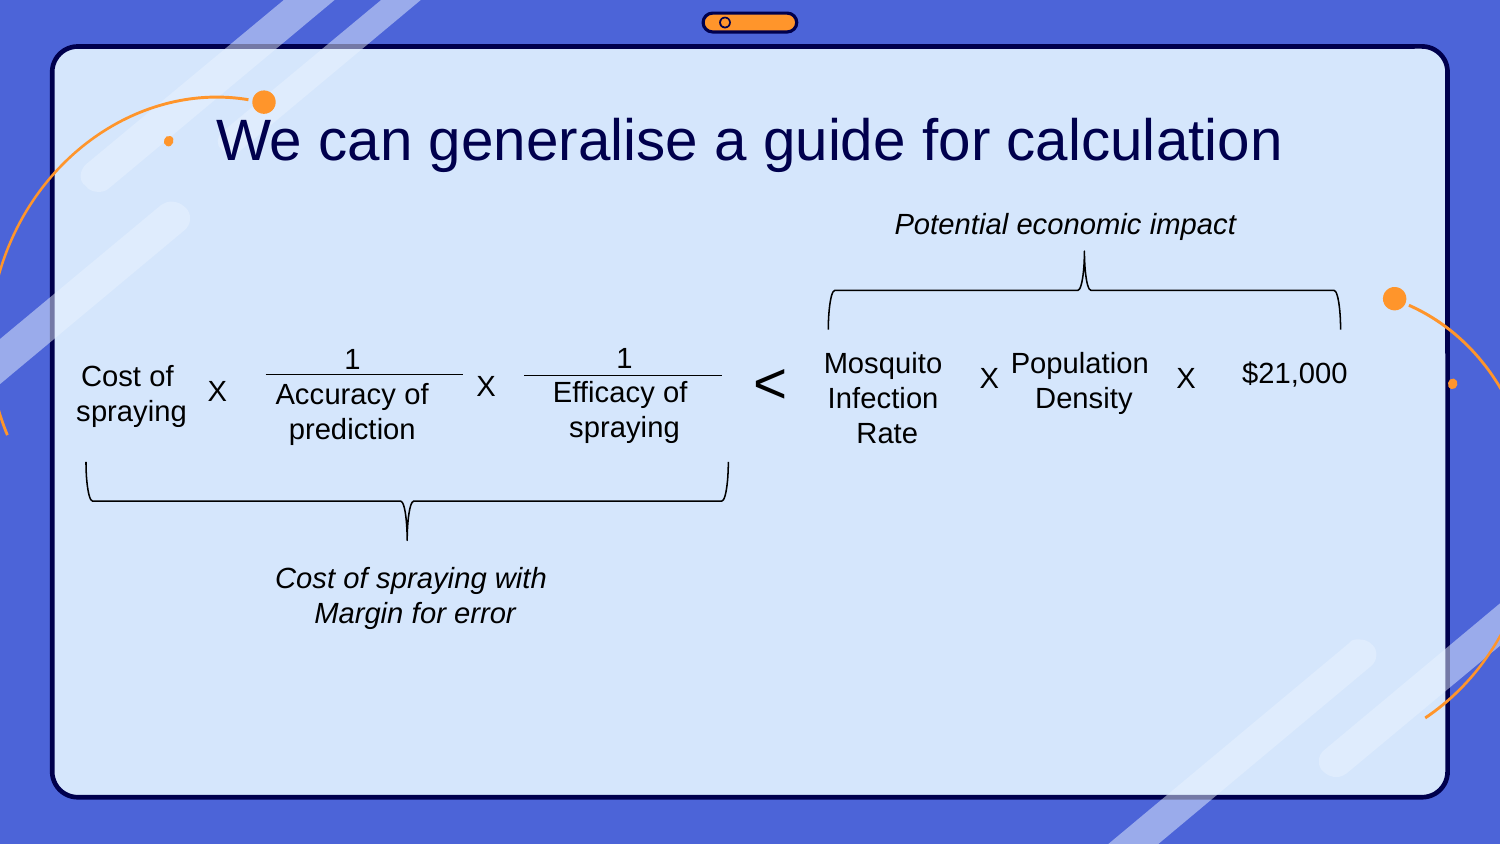

# We can generalise a guide for calculation

Potential economic impact
1
Efficacy of
spraying
1
Accuracy of prediction
Population
Density
Mosquito
Infection
Rate
<
$21,000
Cost of
spraying
X
X
X
X
Cost of spraying with
Margin for error